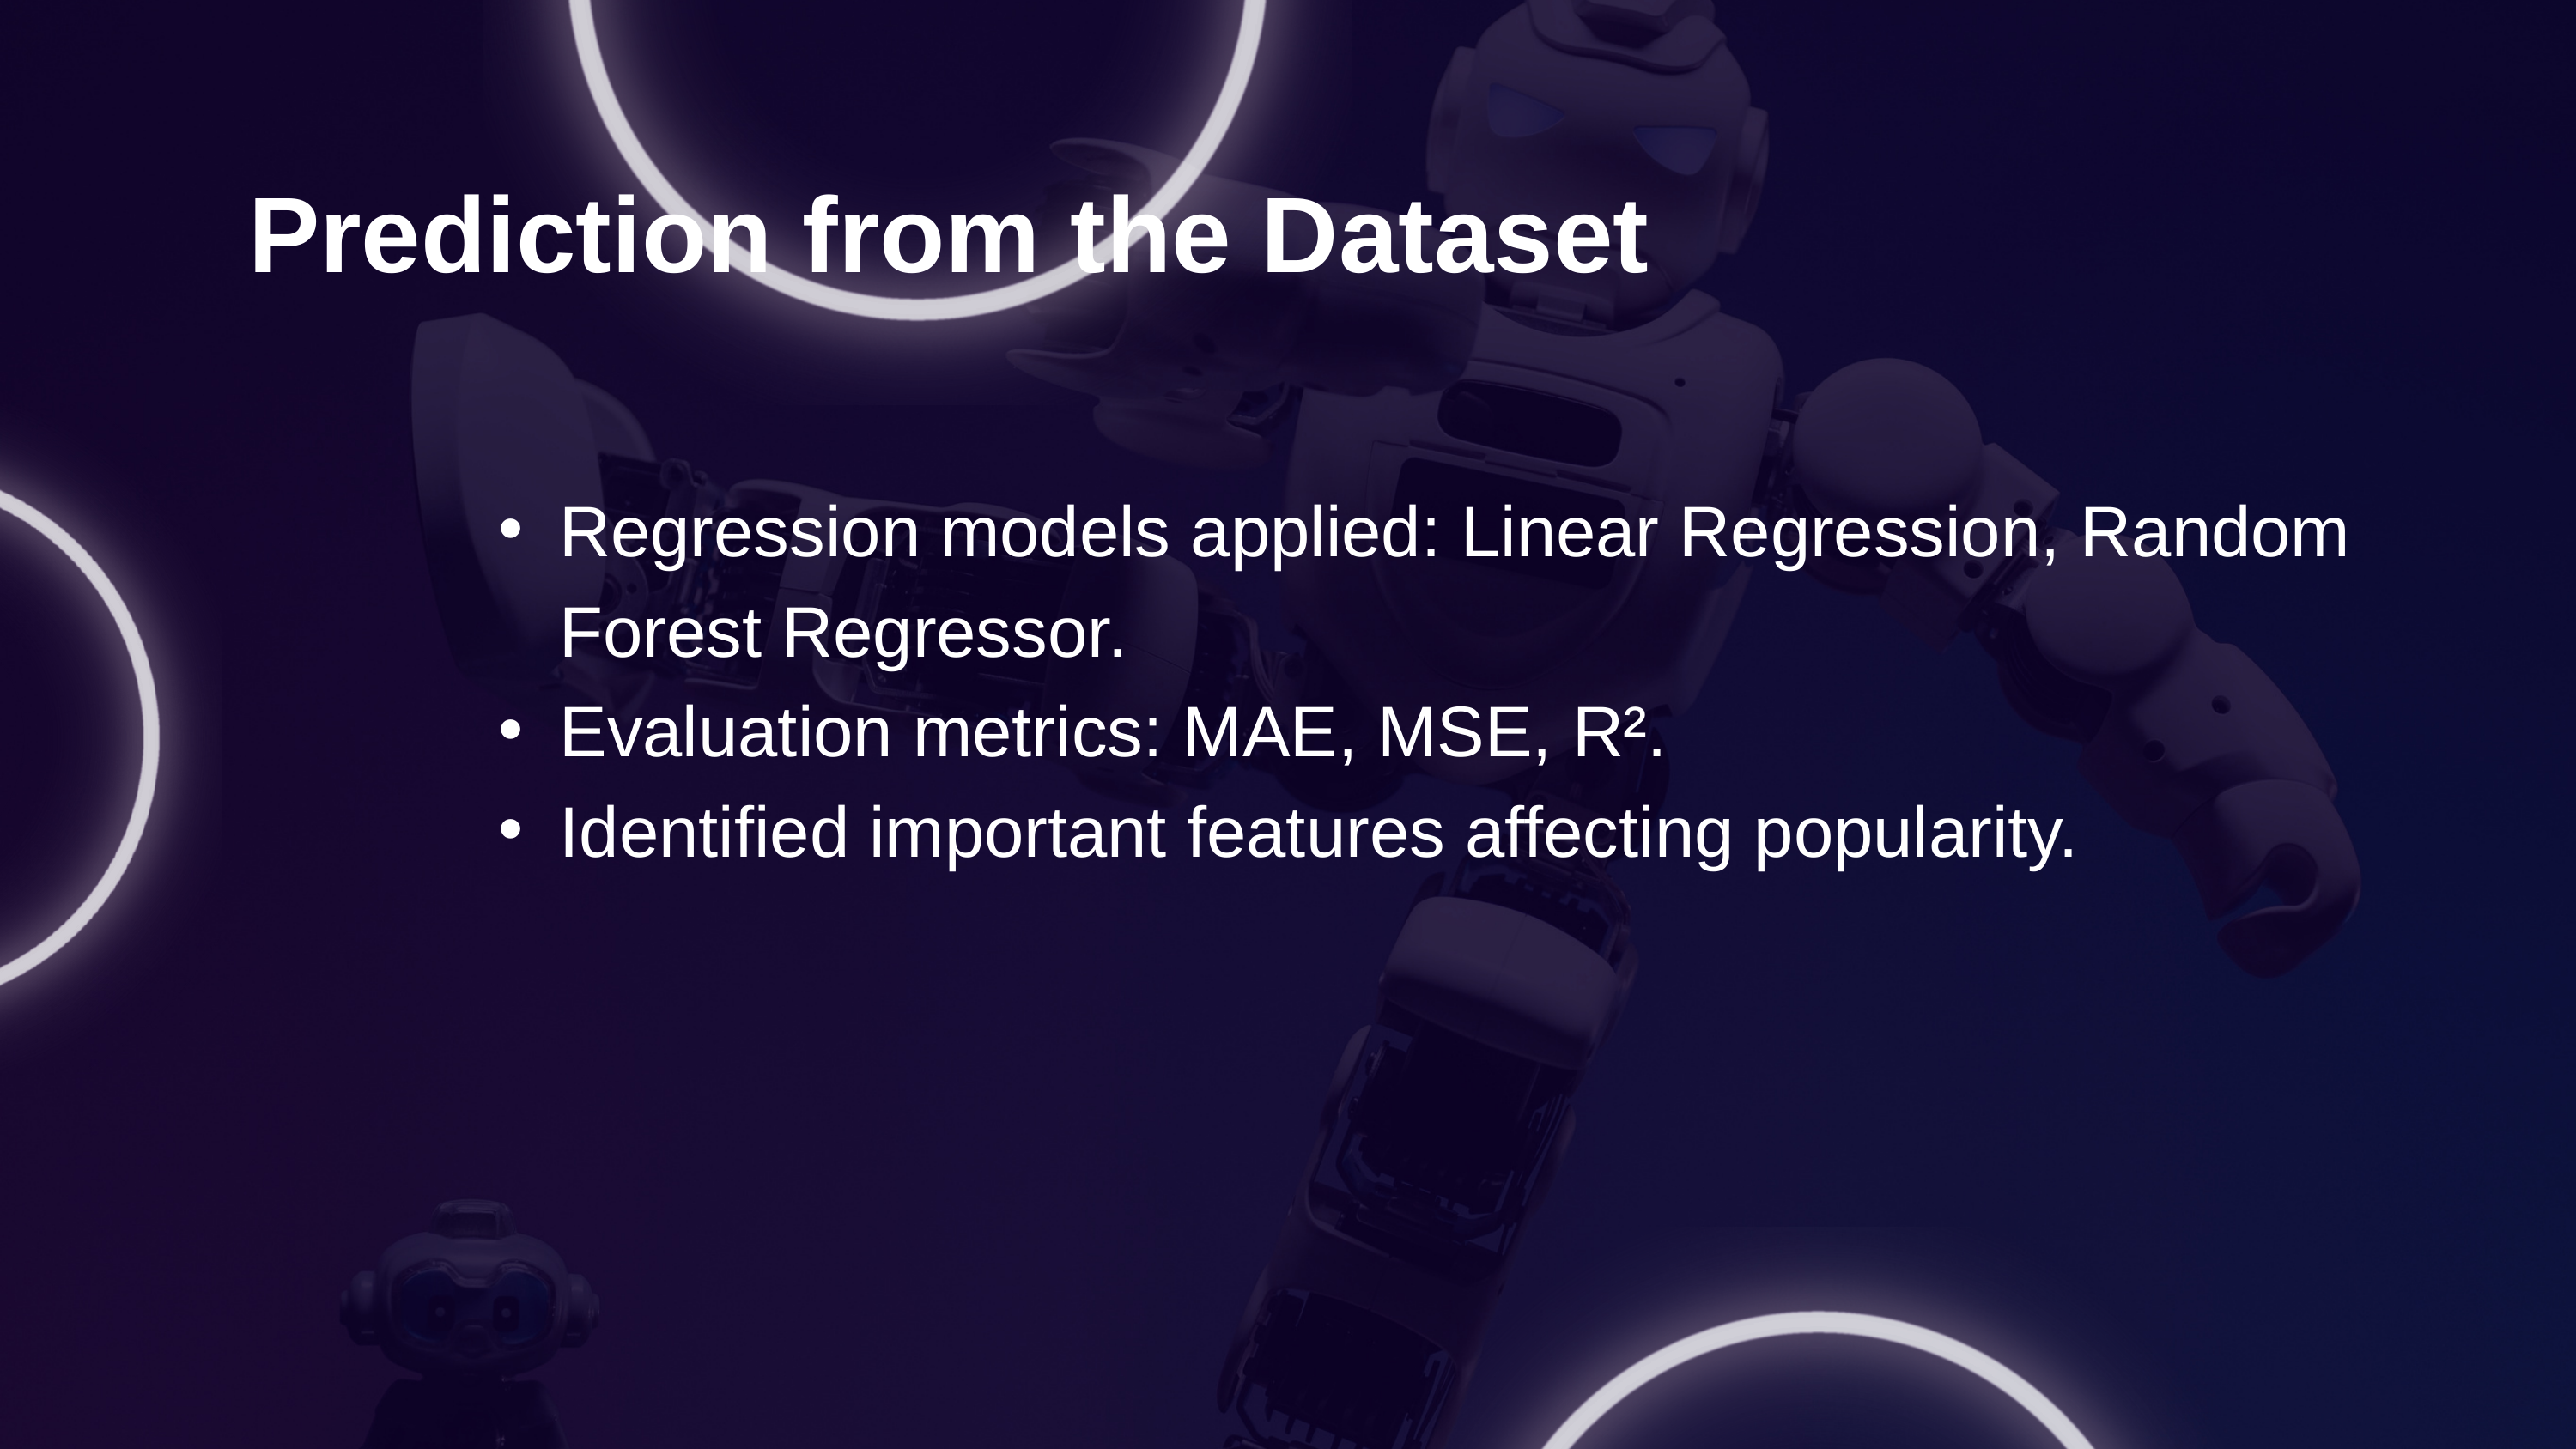

Prediction from the Dataset

Regression models applied: Linear Regression, Random Forest Regressor.
Evaluation metrics: MAE, MSE, R².
Identified important features affecting popularity.